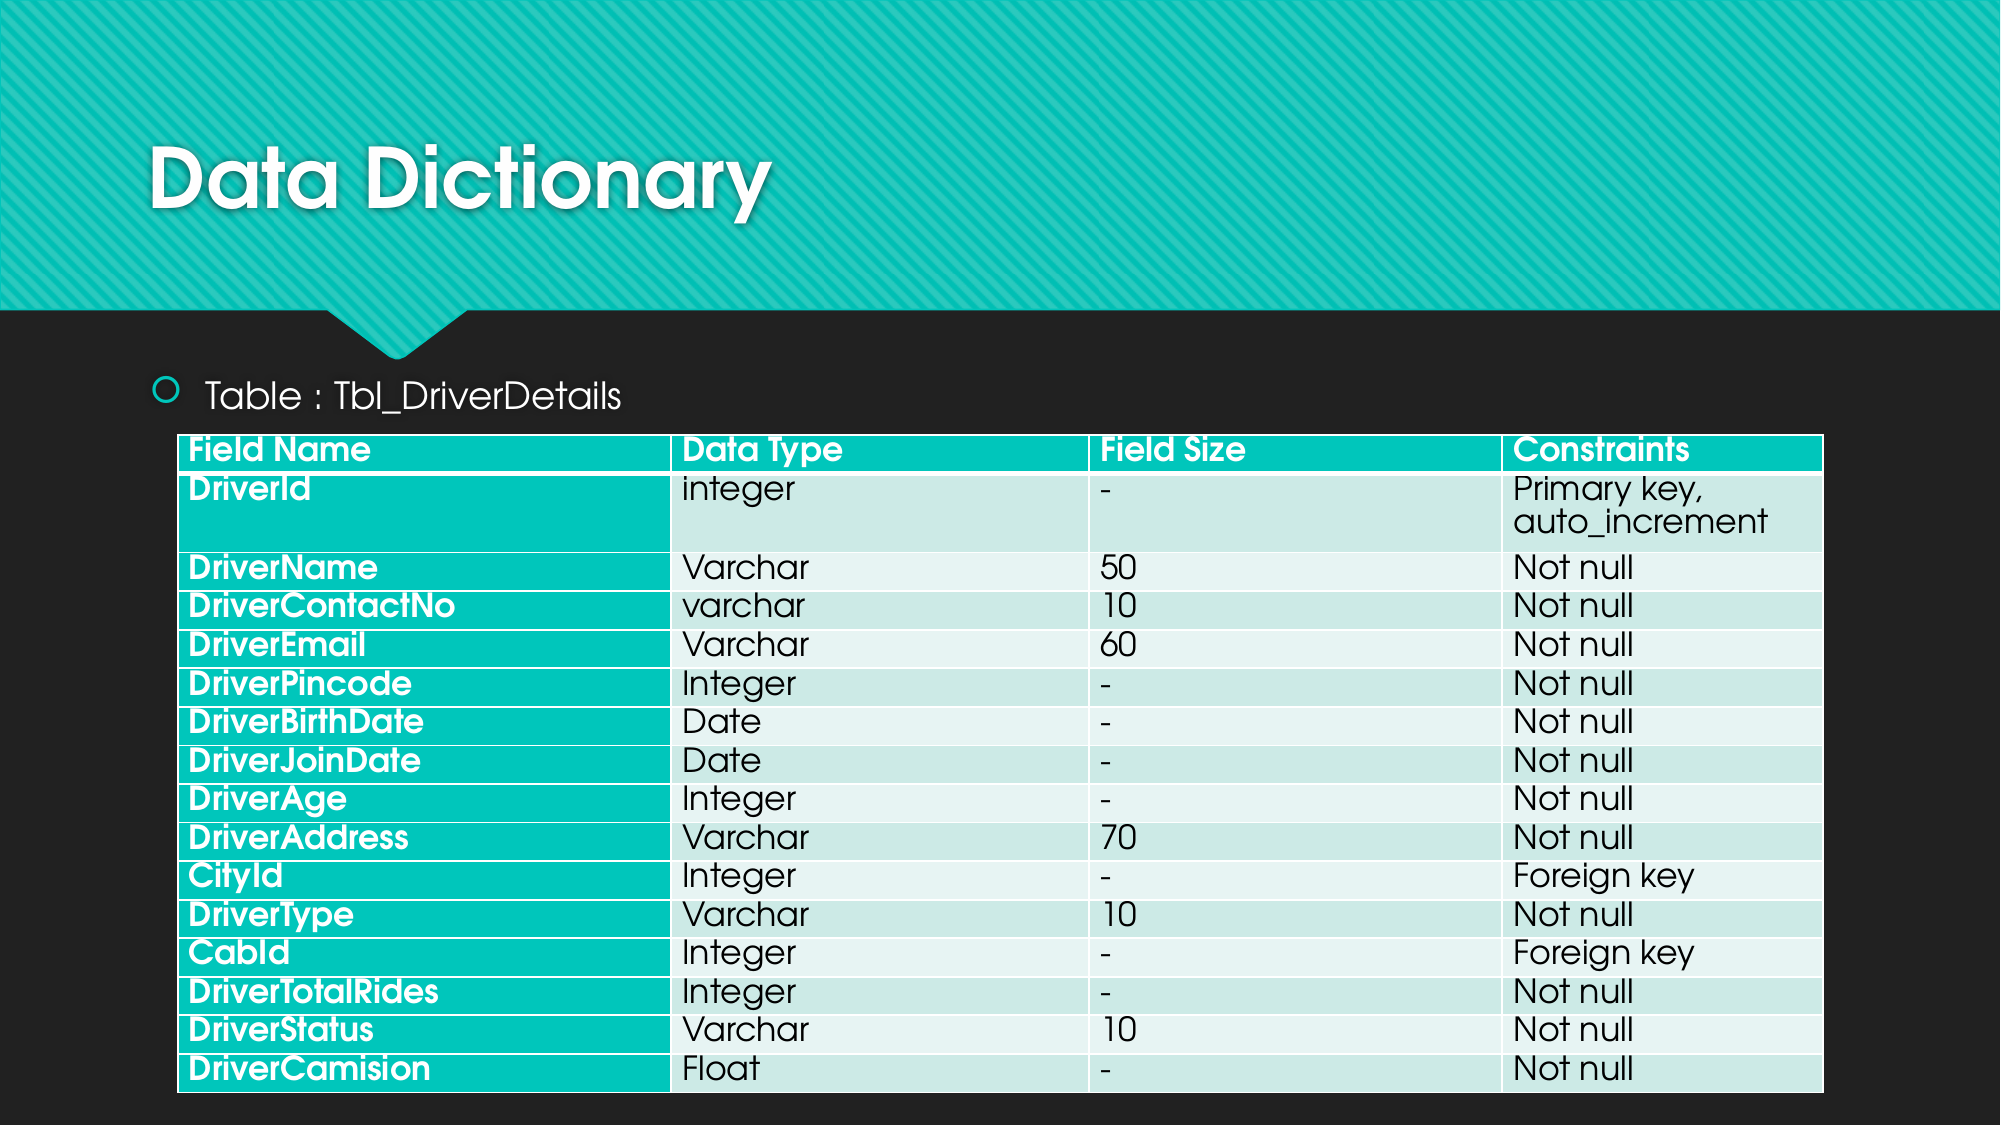

# Data Dictionary
Table : Tbl_DriverDetails

| Field Name | Data Type | Field Size | Constraints |
| --- | --- | --- | --- |
| DriverId | integer | - | Primary key, auto\_increment |
| DriverName | Varchar | 50 | Not null |
| DriverContactNo | varchar | 10 | Not null |
| DriverEmail | Varchar | 60 | Not null |
| DriverPincode | Integer | - | Not null |
| DriverBirthDate | Date | - | Not null |
| DriverJoinDate | Date | - | Not null |
| DriverAge | Integer | - | Not null |
| DriverAddress | Varchar | 70 | Not null |
| CityId | Integer | - | Foreign key |
| DriverType | Varchar | 10 | Not null |
| CabId | Integer | - | Foreign key |
| DriverTotalRides | Integer | - | Not null |
| DriverStatus | Varchar | 10 | Not null |
| DriverCamision | Float | - | Not null |